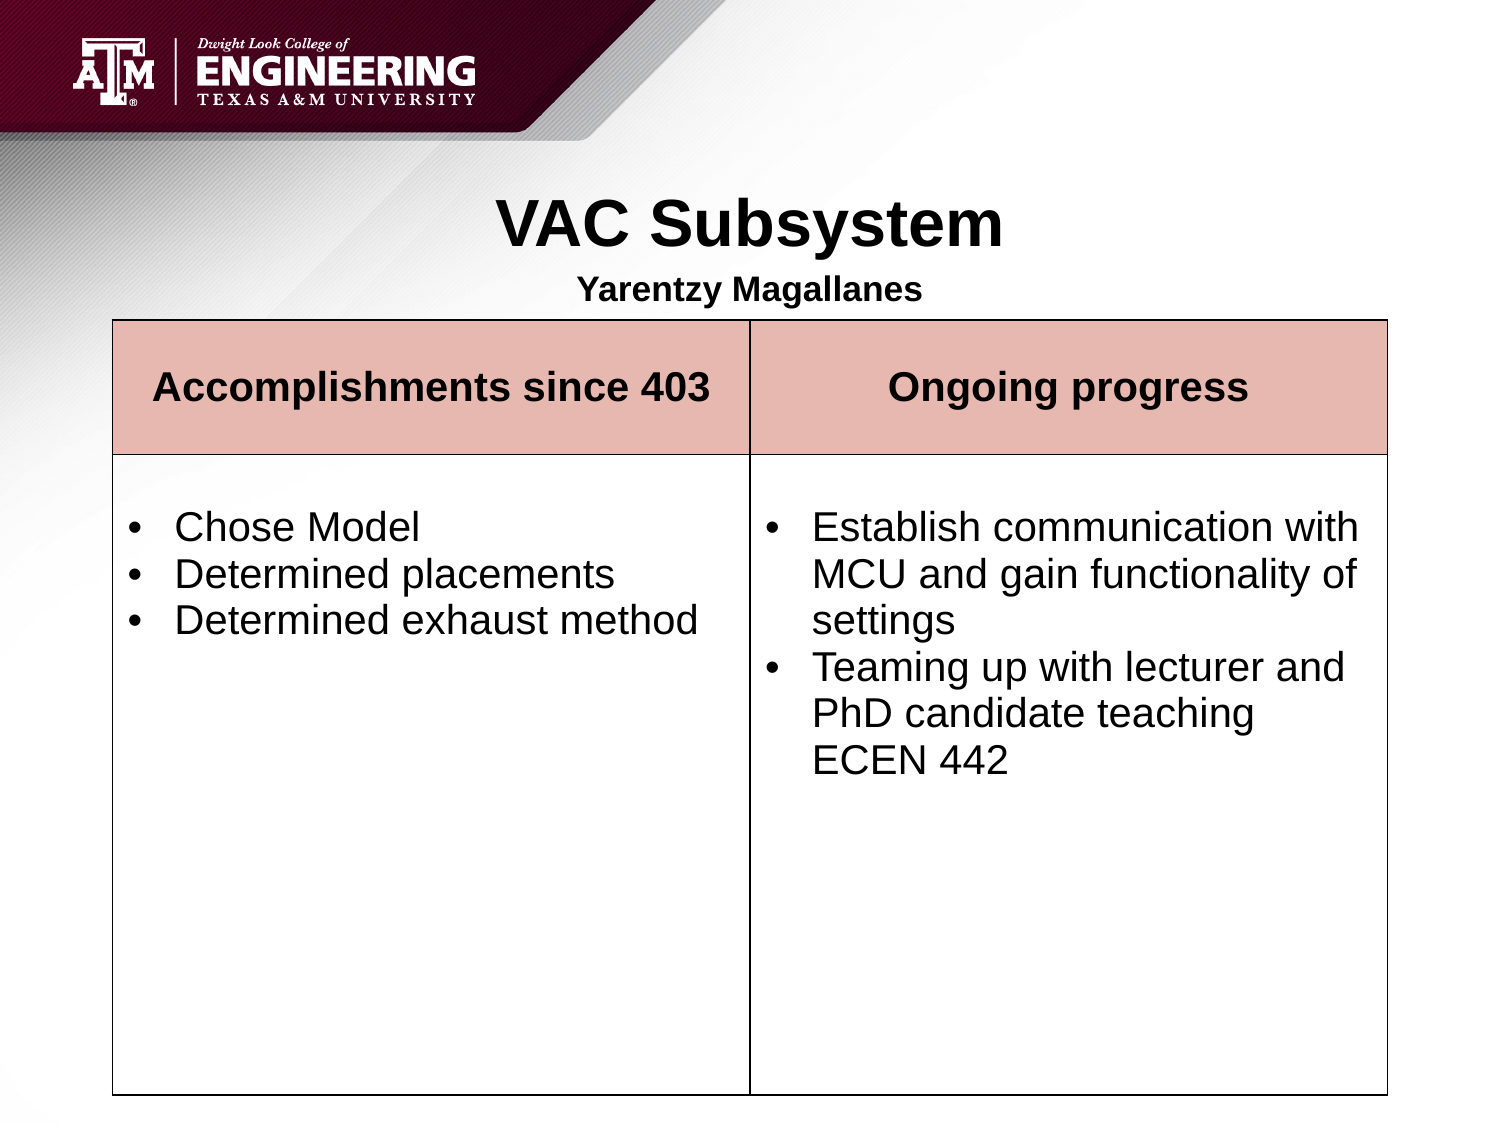

# VAC Subsystem
Yarentzy Magallanes
| Accomplishments since 403 | Ongoing progress |
| --- | --- |
| Chose Model Determined placements Determined exhaust method | Establish communication with MCU and gain functionality of settings Teaming up with lecturer and PhD candidate teaching ECEN 442 |